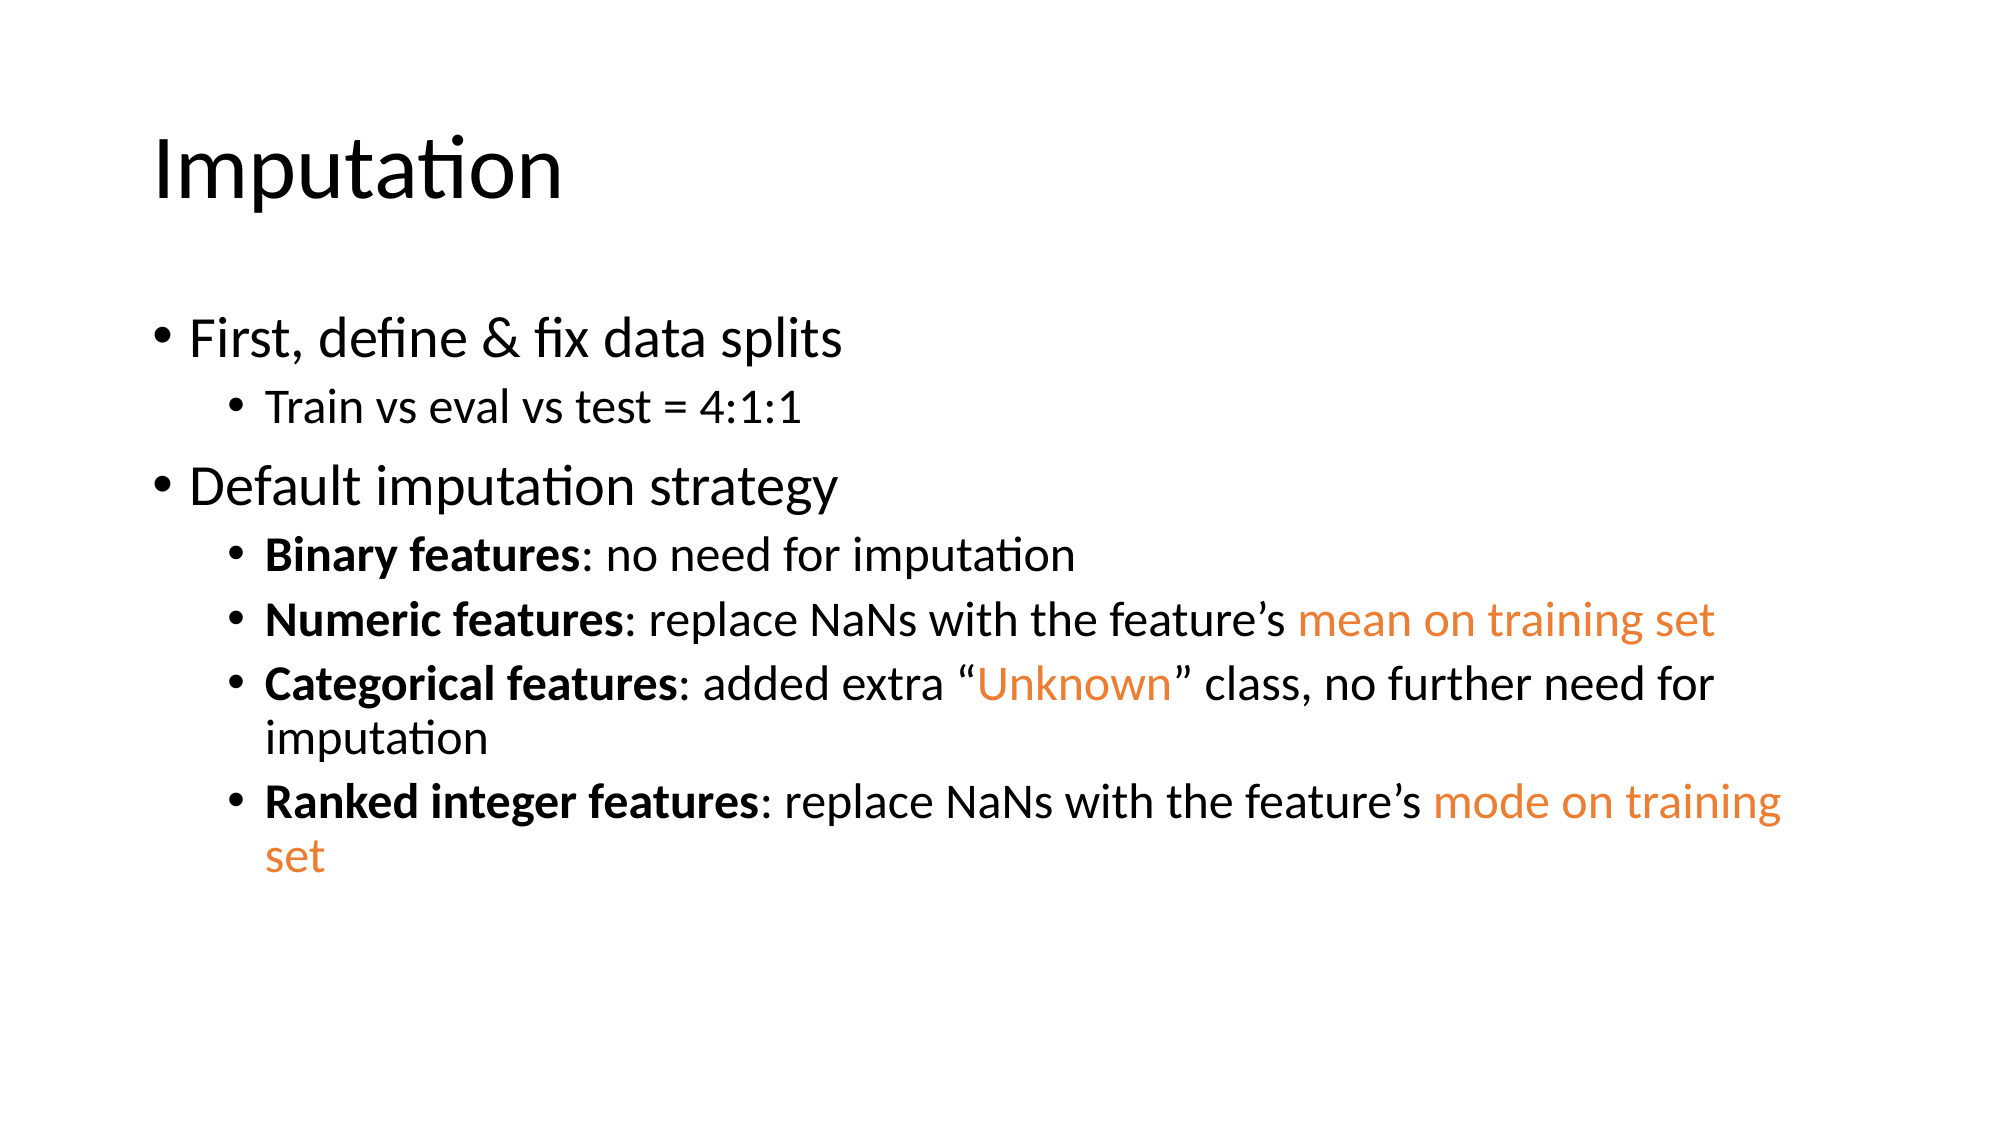

# Imputation
First, define & fix data splits
Train vs eval vs test = 4:1:1
Default imputation strategy
Binary features: no need for imputation
Numeric features: replace NaNs with the feature’s mean on training set
Categorical features: added extra “Unknown” class, no further need for imputation
Ranked integer features: replace NaNs with the feature’s mode on training set